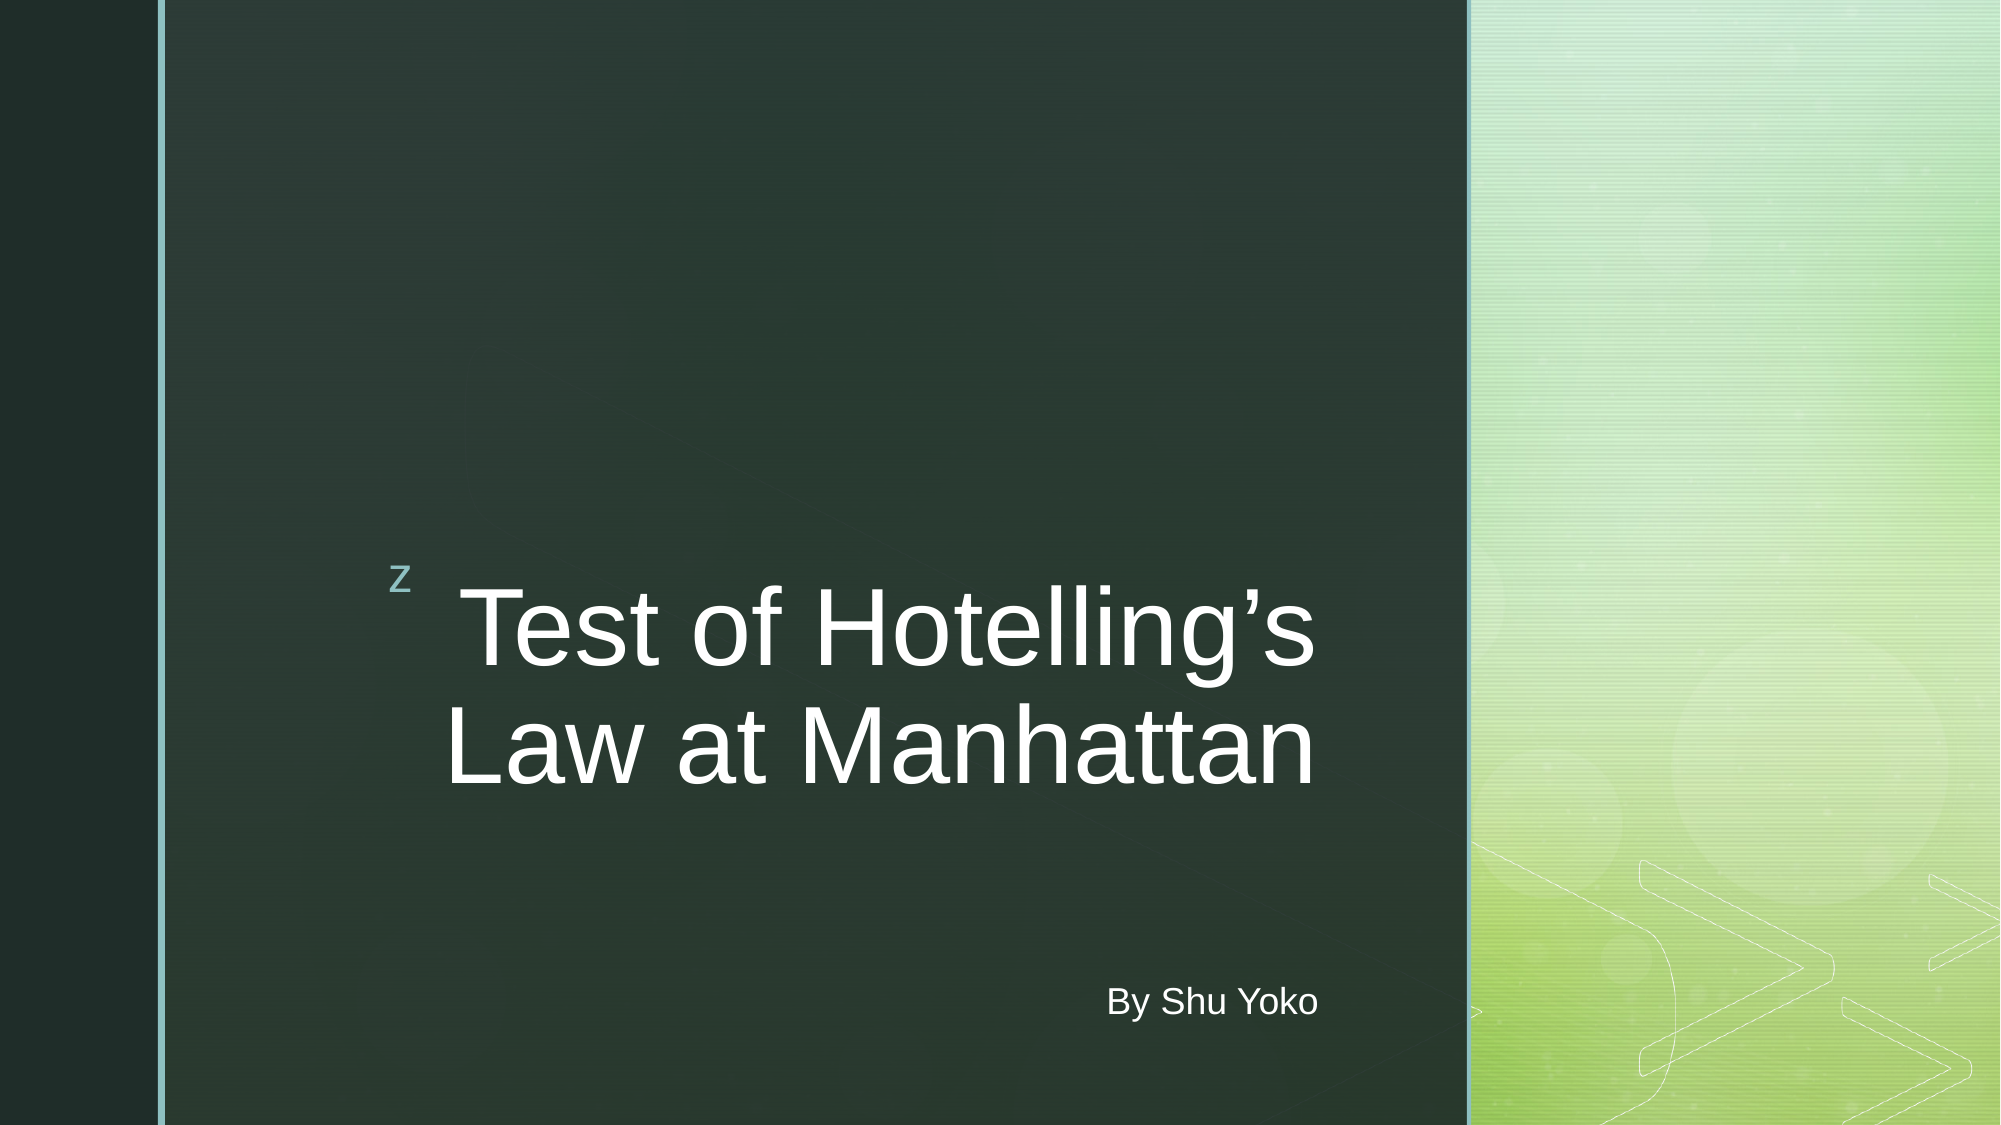

# Test of Hotelling’s Law at Manhattan
By Shu Yoko